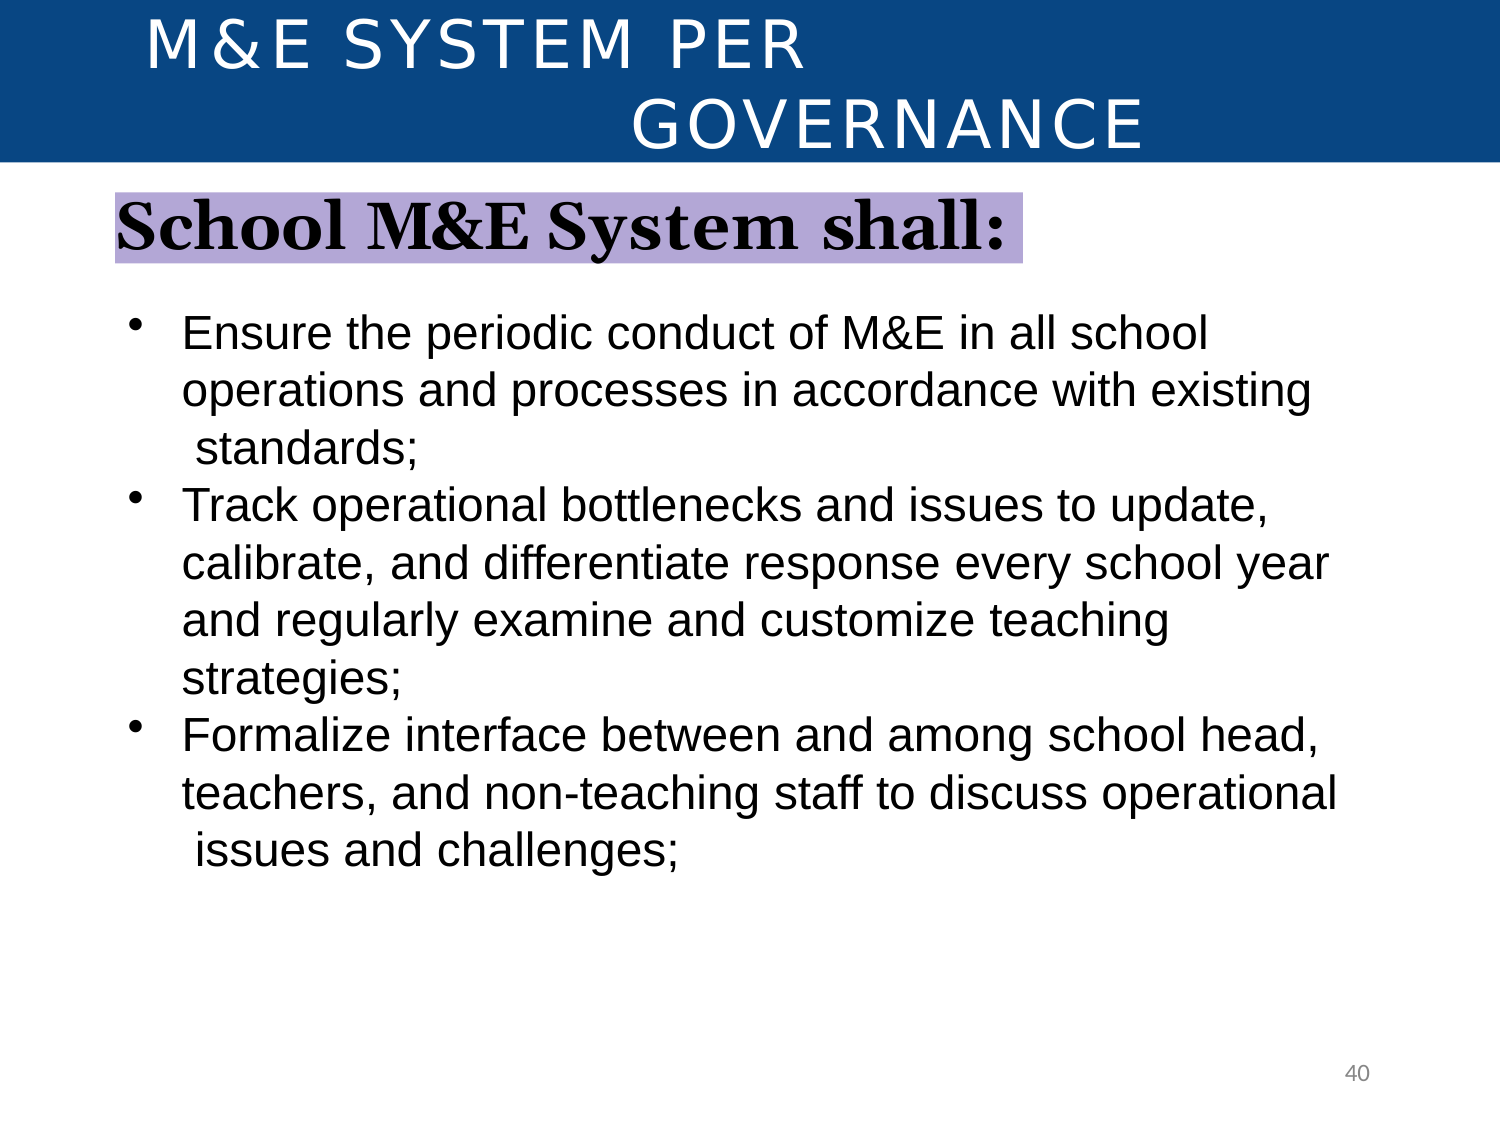

# M&E SYSTEM PER GOVERNANCE  LEVEL
School M&E System shall:
Ensure the periodic conduct of M&E in all school  operations and processes in accordance with existing  standards;
Track operational bottlenecks and issues to update,  calibrate, and differentiate response every school year  and regularly examine and customize teaching strategies;
Formalize interface between and among school head,  teachers, and non-teaching staff to discuss operational  issues and challenges;
40